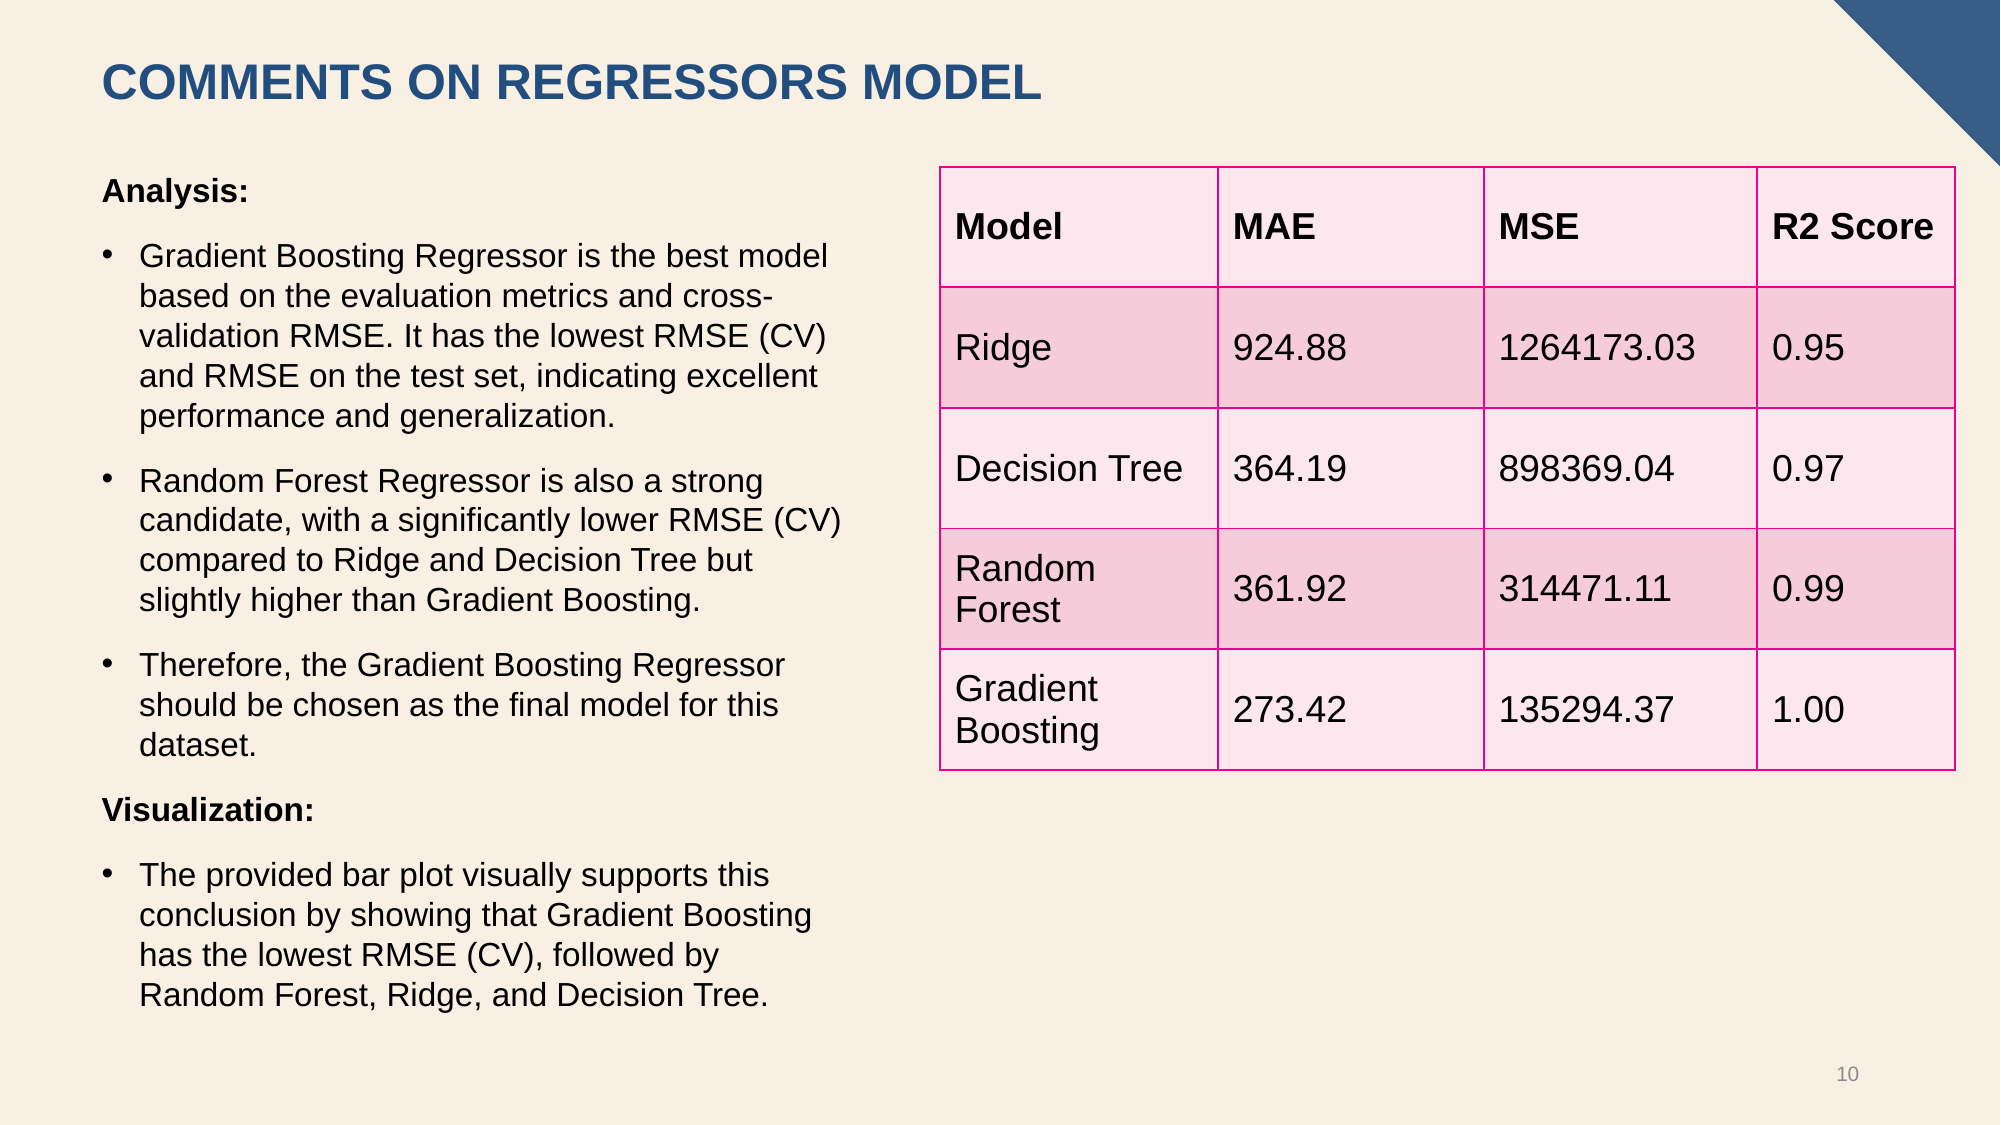

# Comments on Regressors Model
Analysis:
Gradient Boosting Regressor is the best model based on the evaluation metrics and cross-validation RMSE. It has the lowest RMSE (CV) and RMSE on the test set, indicating excellent performance and generalization.
Random Forest Regressor is also a strong candidate, with a significantly lower RMSE (CV) compared to Ridge and Decision Tree but slightly higher than Gradient Boosting.
Therefore, the Gradient Boosting Regressor should be chosen as the final model for this dataset.
Visualization:
The provided bar plot visually supports this conclusion by showing that Gradient Boosting has the lowest RMSE (CV), followed by Random Forest, Ridge, and Decision Tree.
| Model​ | MAE | MSE​ | R2 Score​ |
| --- | --- | --- | --- |
| Ridge | 924.88 | 1264173.03​ | 0.95 |
| Decision Tree | 364.19​ | 898369.04​ | 0.97​ |
| Random Forest | 361.92 | 314471.11​ | 0.99​ |
| Gradient Boosting | 273.42 | 135294.37 | 1.00​ |
10